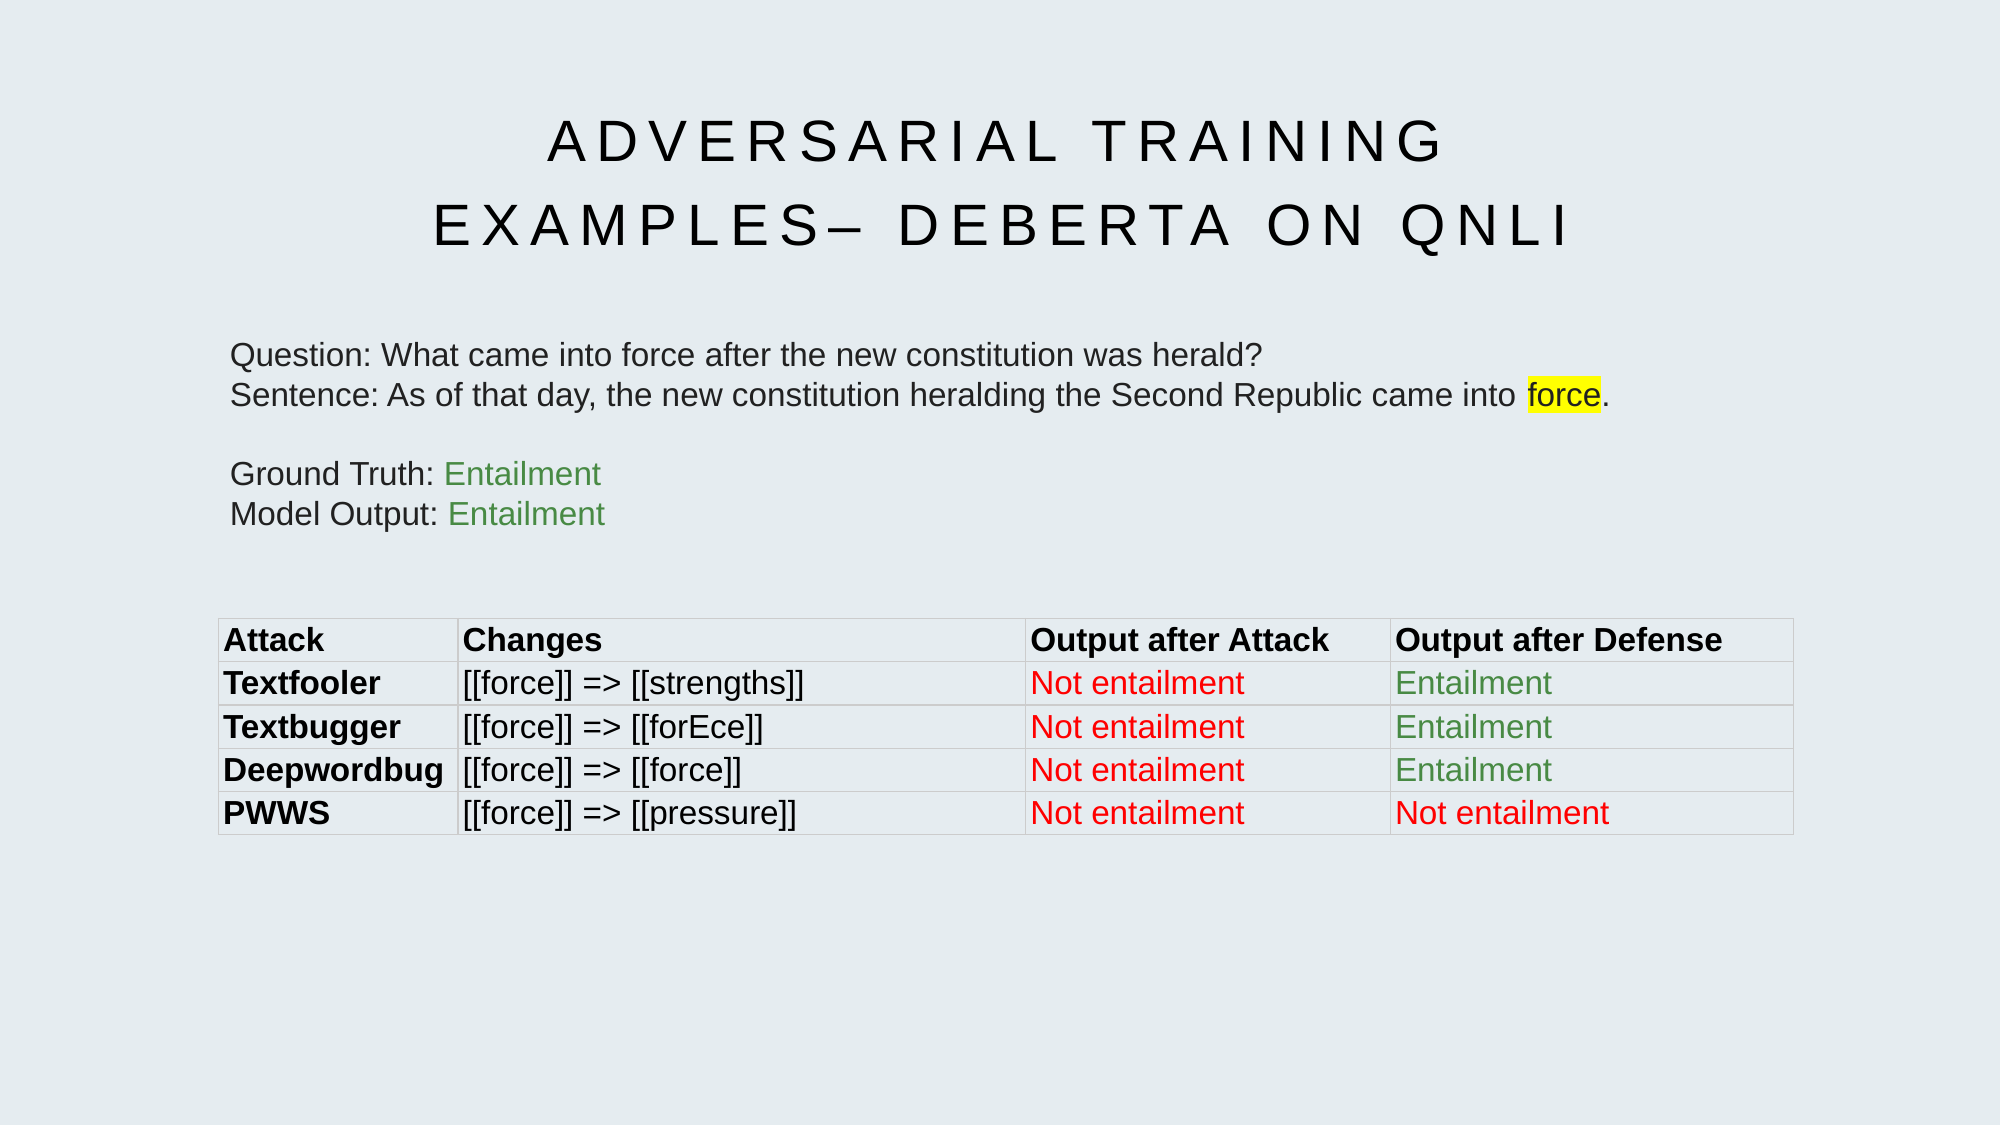

# Adversarial training EXAMPLEs– DeBERTA on QNLI
Question: What came into force after the new constitution was herald?
Sentence: As of that day, the new constitution heralding the Second Republic came into force.

Ground Truth: Entailment
Model Output: Entailment
| Attack | Changes | Output after Attack | Output after Defense |
| --- | --- | --- | --- |
| Textfooler | [[force]] => [[strengths]] | Not entailment | Entailment |
| Textbugger | [[force]] => [[forEce]] | Not entailment | Entailment |
| Deepwordbug | [[force]] => [[forϲe]] | Not entailment | Entailment |
| PWWS | [[force]] => [[pressure]] | Not entailment | Not entailment |